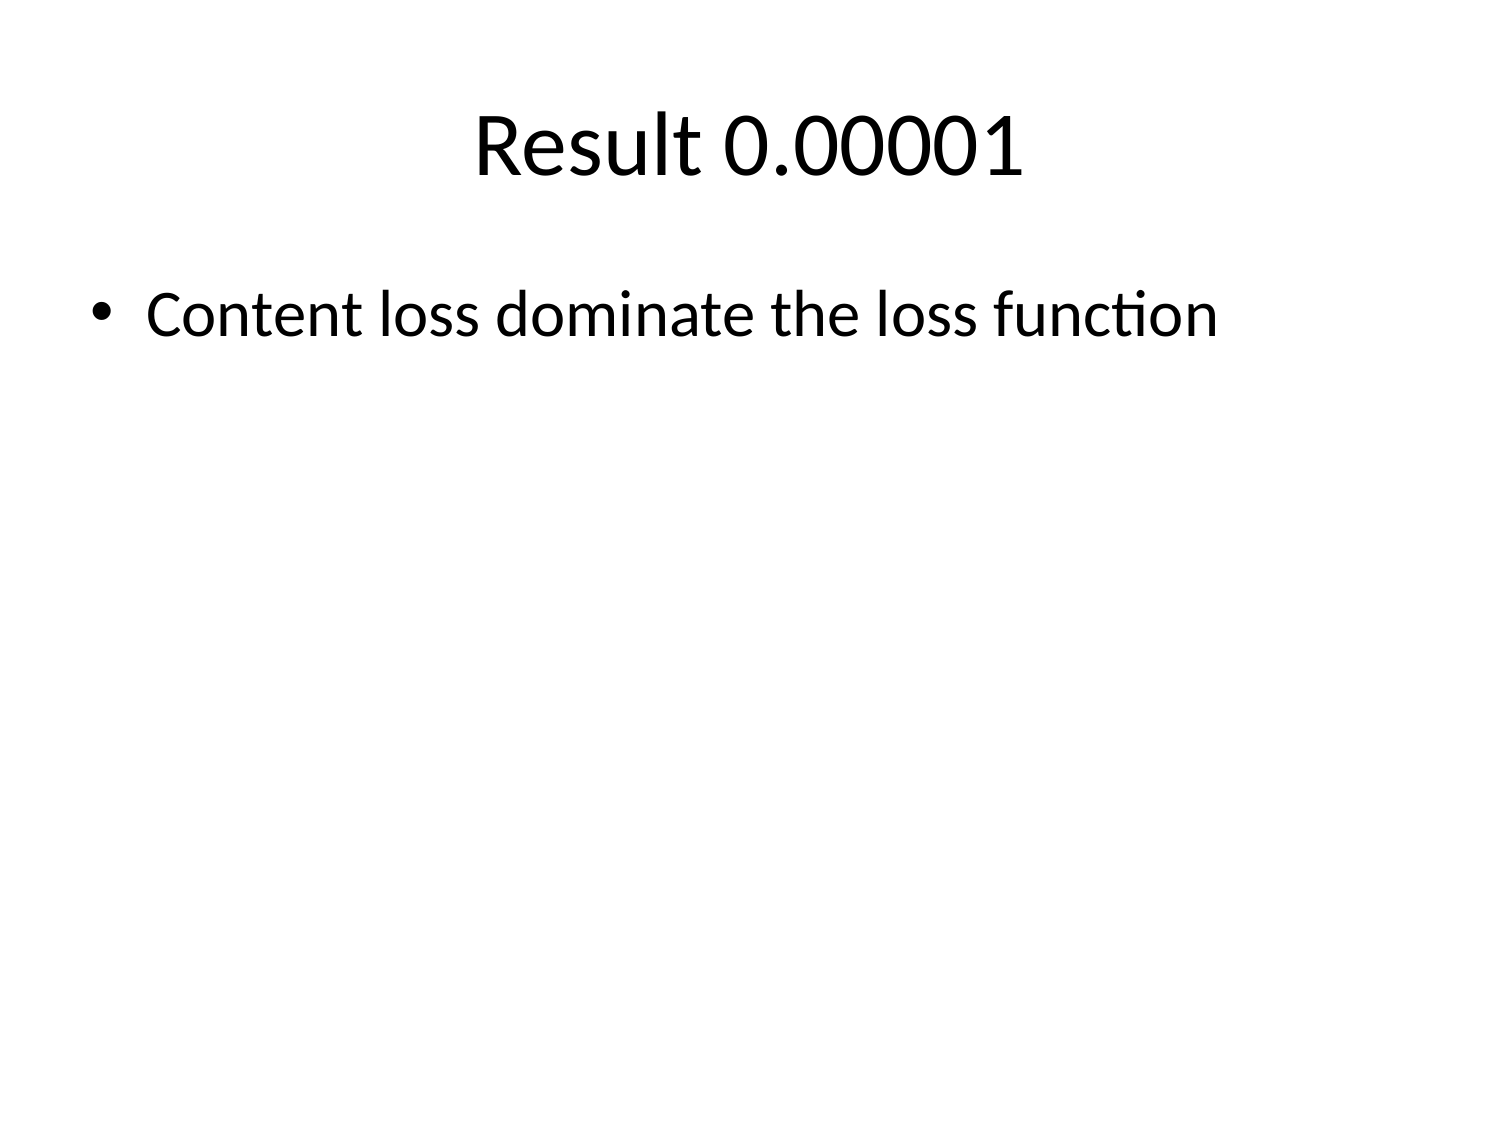

# Result 0.00001
Content loss dominate the loss function